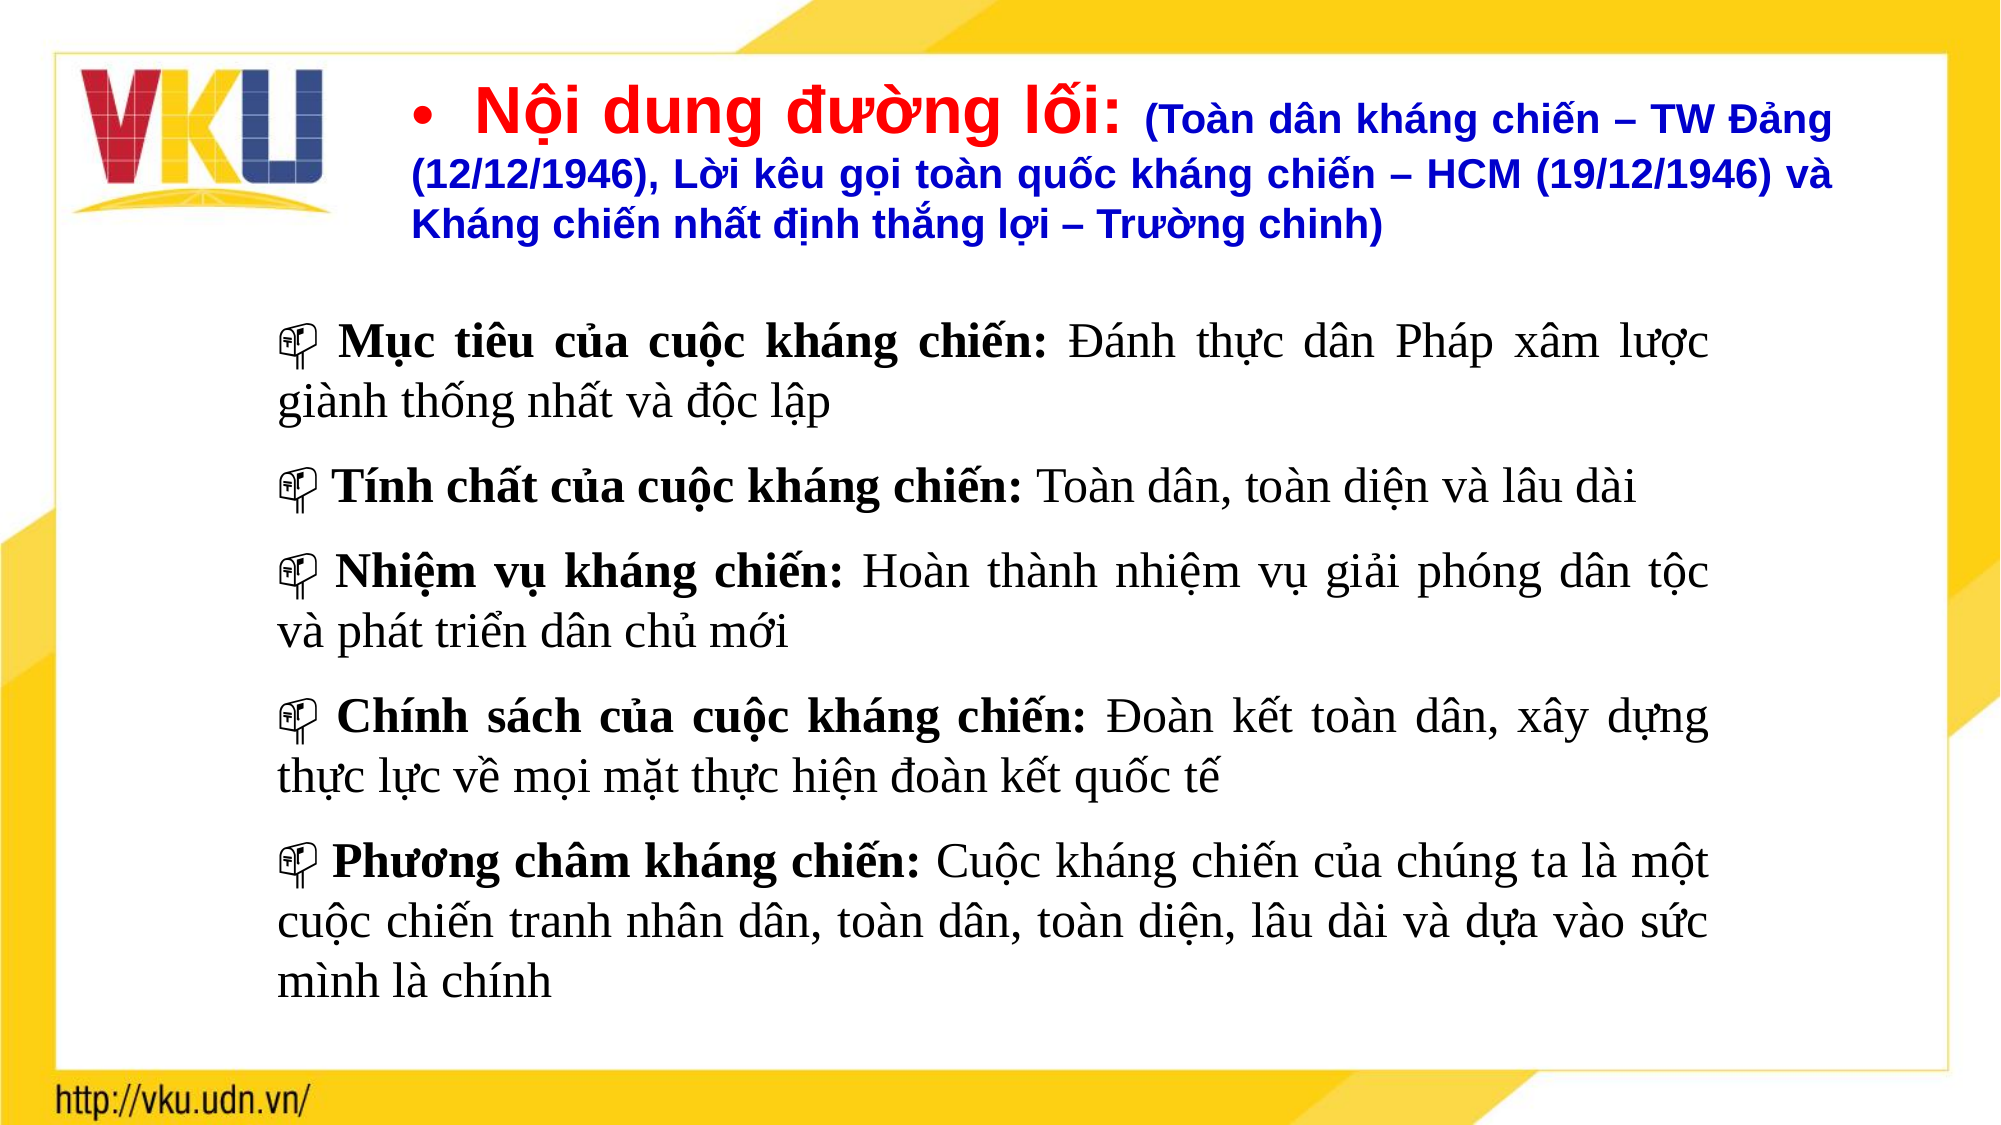

Nội dung đường lối: (Toàn dân kháng chiến – TW Đảng (12/12/1946), Lời kêu gọi toàn quốc kháng chiến – HCM (19/12/1946) và Kháng chiến nhất định thắng lợi – Trường chinh)
 Mục tiêu của cuộc kháng chiến: Đánh thực dân Pháp xâm lược giành thống nhất và độc lập
 Tính chất của cuộc kháng chiến: Toàn dân, toàn diện và lâu dài
 Nhiệm vụ kháng chiến: Hoàn thành nhiệm vụ giải phóng dân tộc và phát triển dân chủ mới
 Chính sách của cuộc kháng chiến: Đoàn kết toàn dân, xây dựng thực lực về mọi mặt thực hiện đoàn kết quốc tế
 Phương châm kháng chiến: Cuộc kháng chiến của chúng ta là một cuộc chiến tranh nhân dân, toàn dân, toàn diện, lâu dài và dựa vào sức mình là chính